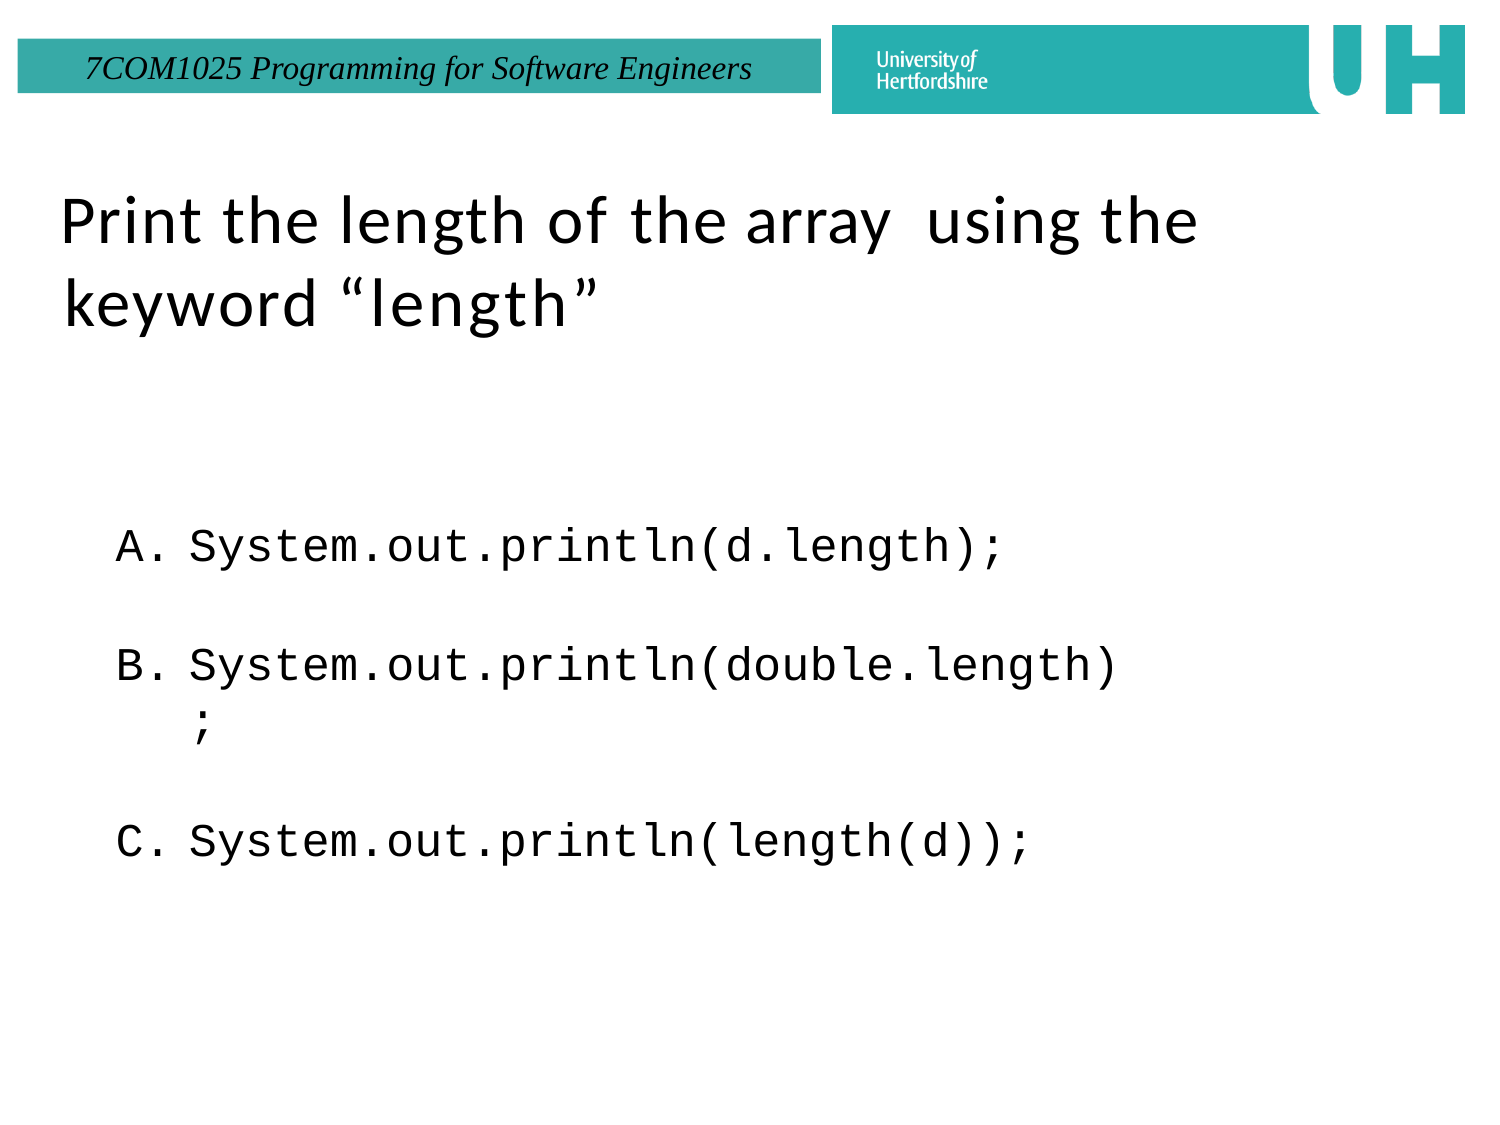

# Print the length of the array  using the keyword “length”
System.out.println(d.length);

System.out.println(double.length);

System.out.println(length(d));